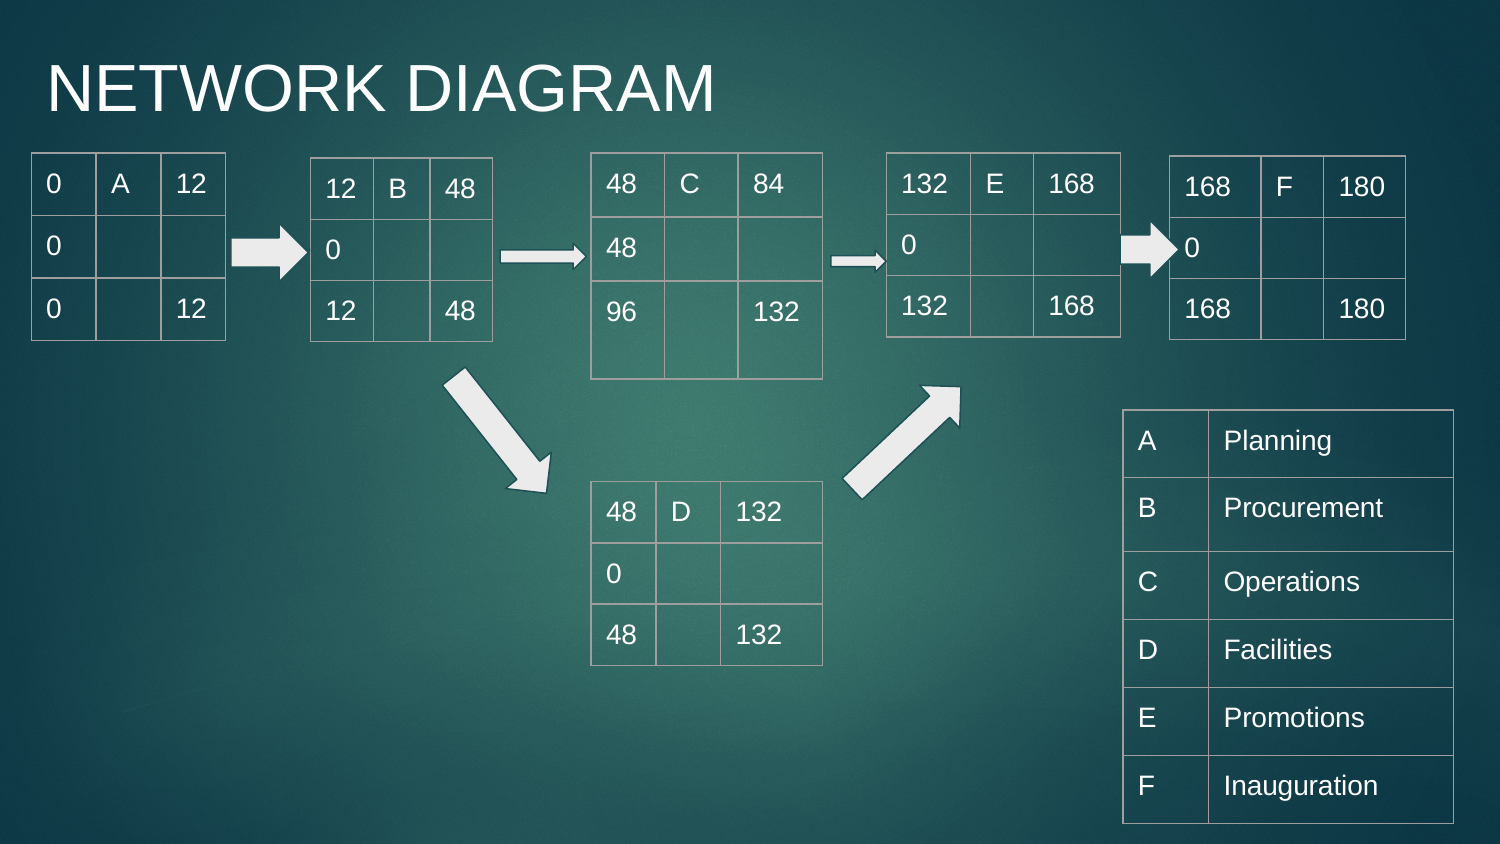

NETWORK DIAGRAM

| 48 | C | 84 |
| --- | --- | --- |
| 48 |  |  |
| 96 |  | 132 |
| 132 | E | 168 |
| --- | --- | --- |
| 0 |  |  |
| 132 |  | 168 |
| 0 | A | 12 |
| --- | --- | --- |
| 0 |  |  |
| 0 |  | 12 |
| 168 | F | 180 |
| --- | --- | --- |
| 0 |  |  |
| 168 |  | 180 |
| 12 | B | 48 |
| --- | --- | --- |
| 0 |  |  |
| 12 |  | 48 |

| A | Planning |
| --- | --- |
| B | Procurement |
| C | Operations |
| D | Facilities |
| E | Promotions |
| F | Inauguration |
| 48 | D | 132 |
| --- | --- | --- |
| 0 |  |  |
| 48 |  | 132 |